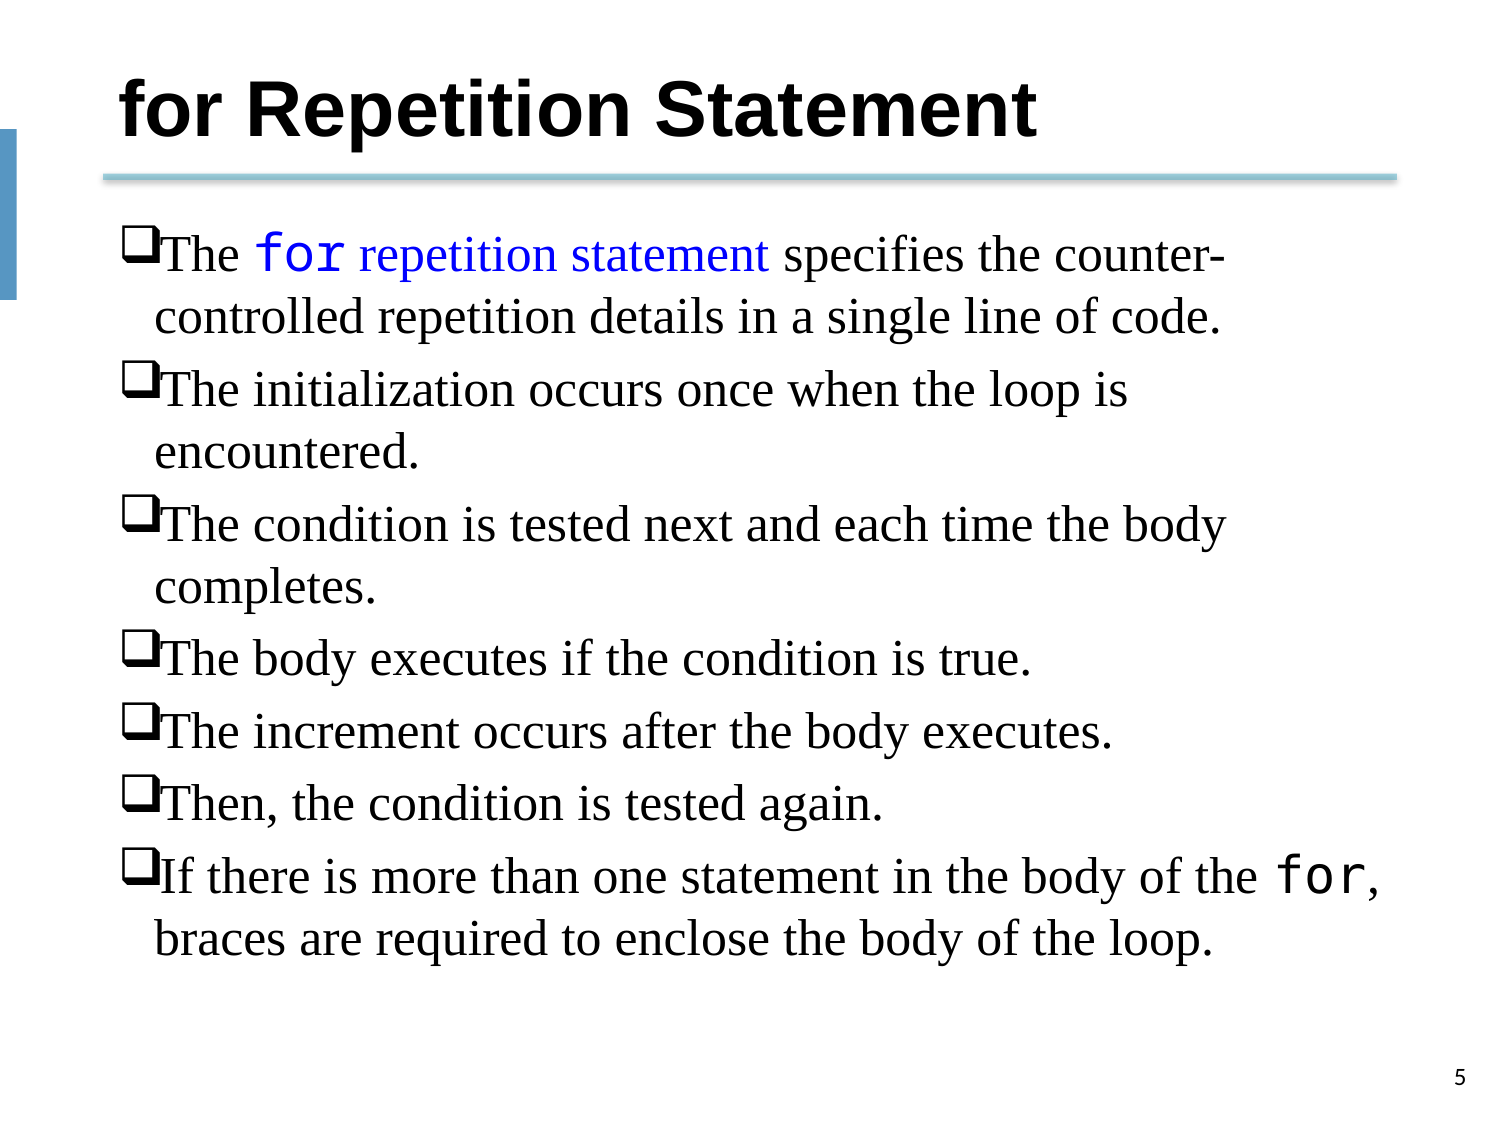

# for Repetition Statement
The for repetition statement specifies the counter-controlled repetition details in a single line of code.
The initialization occurs once when the loop is encountered.
The condition is tested next and each time the body completes.
The body executes if the condition is true.
The increment occurs after the body executes.
Then, the condition is tested again.
If there is more than one statement in the body of the for, braces are required to enclose the body of the loop.
5